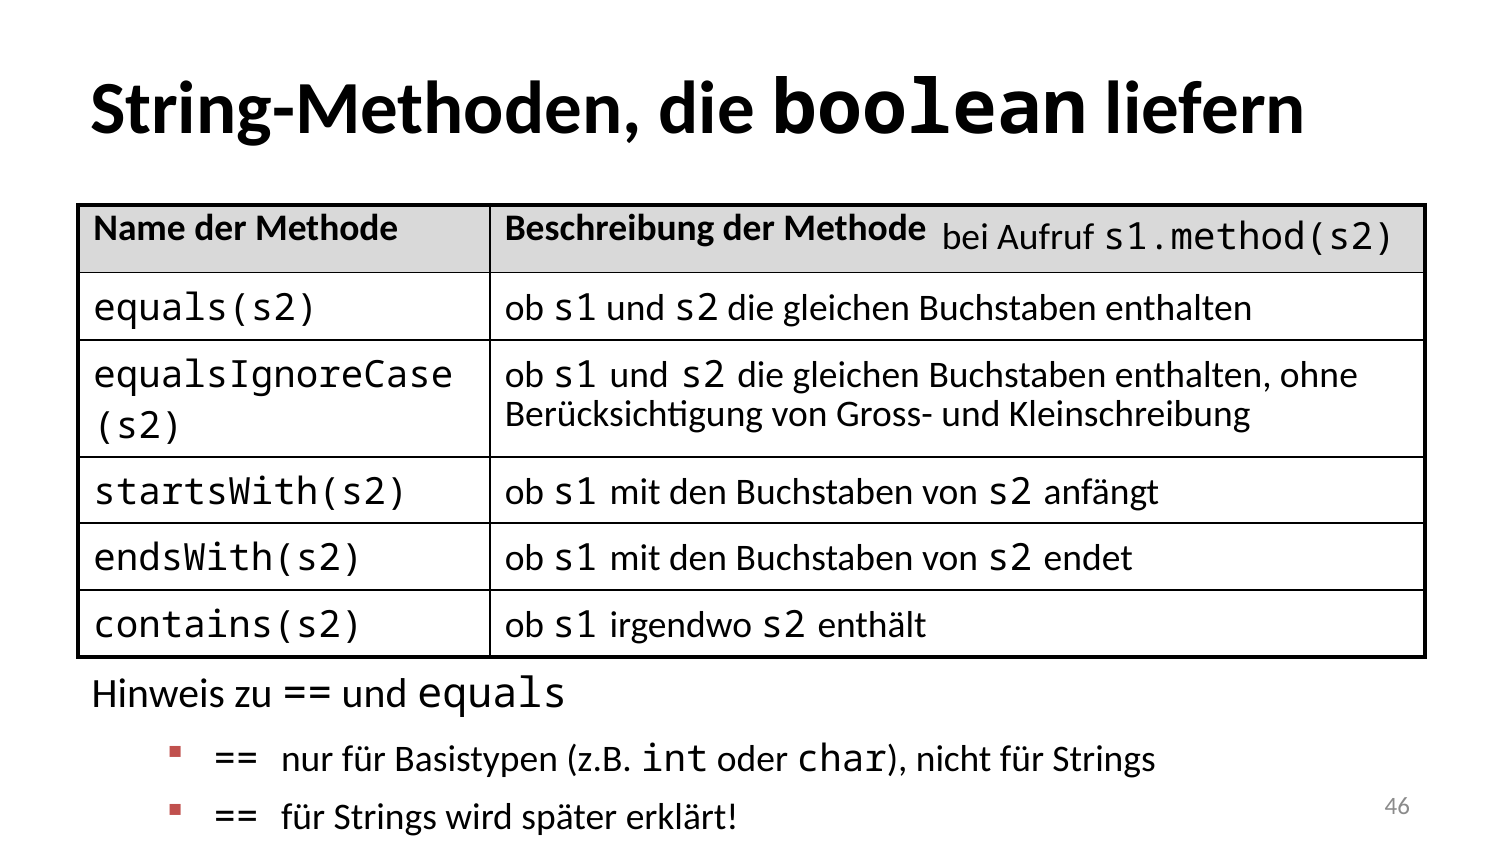

# String-Methoden, die boolean liefern
| Name der Methode | Beschreibung der Methode |
| --- | --- |
| equals(s2) | ob s1 und s2 die gleichen Buchstaben enthalten |
| equalsIgnoreCase(s2) | ob s1 und s2 die gleichen Buchstaben enthalten, ohne Berücksichtigung von Gross- und Kleinschreibung |
| startsWith(s2) | ob s1 mit den Buchstaben von s2 anfängt |
| endsWith(s2) | ob s1 mit den Buchstaben von s2 endet |
| contains(s2) | ob s1 irgendwo s2 enthält |
bei Aufruf s1.method(s2)
Hinweis zu == und equals
== nur für Basistypen (z.B. int oder char), nicht für Strings
== für Strings wird später erklärt!

46